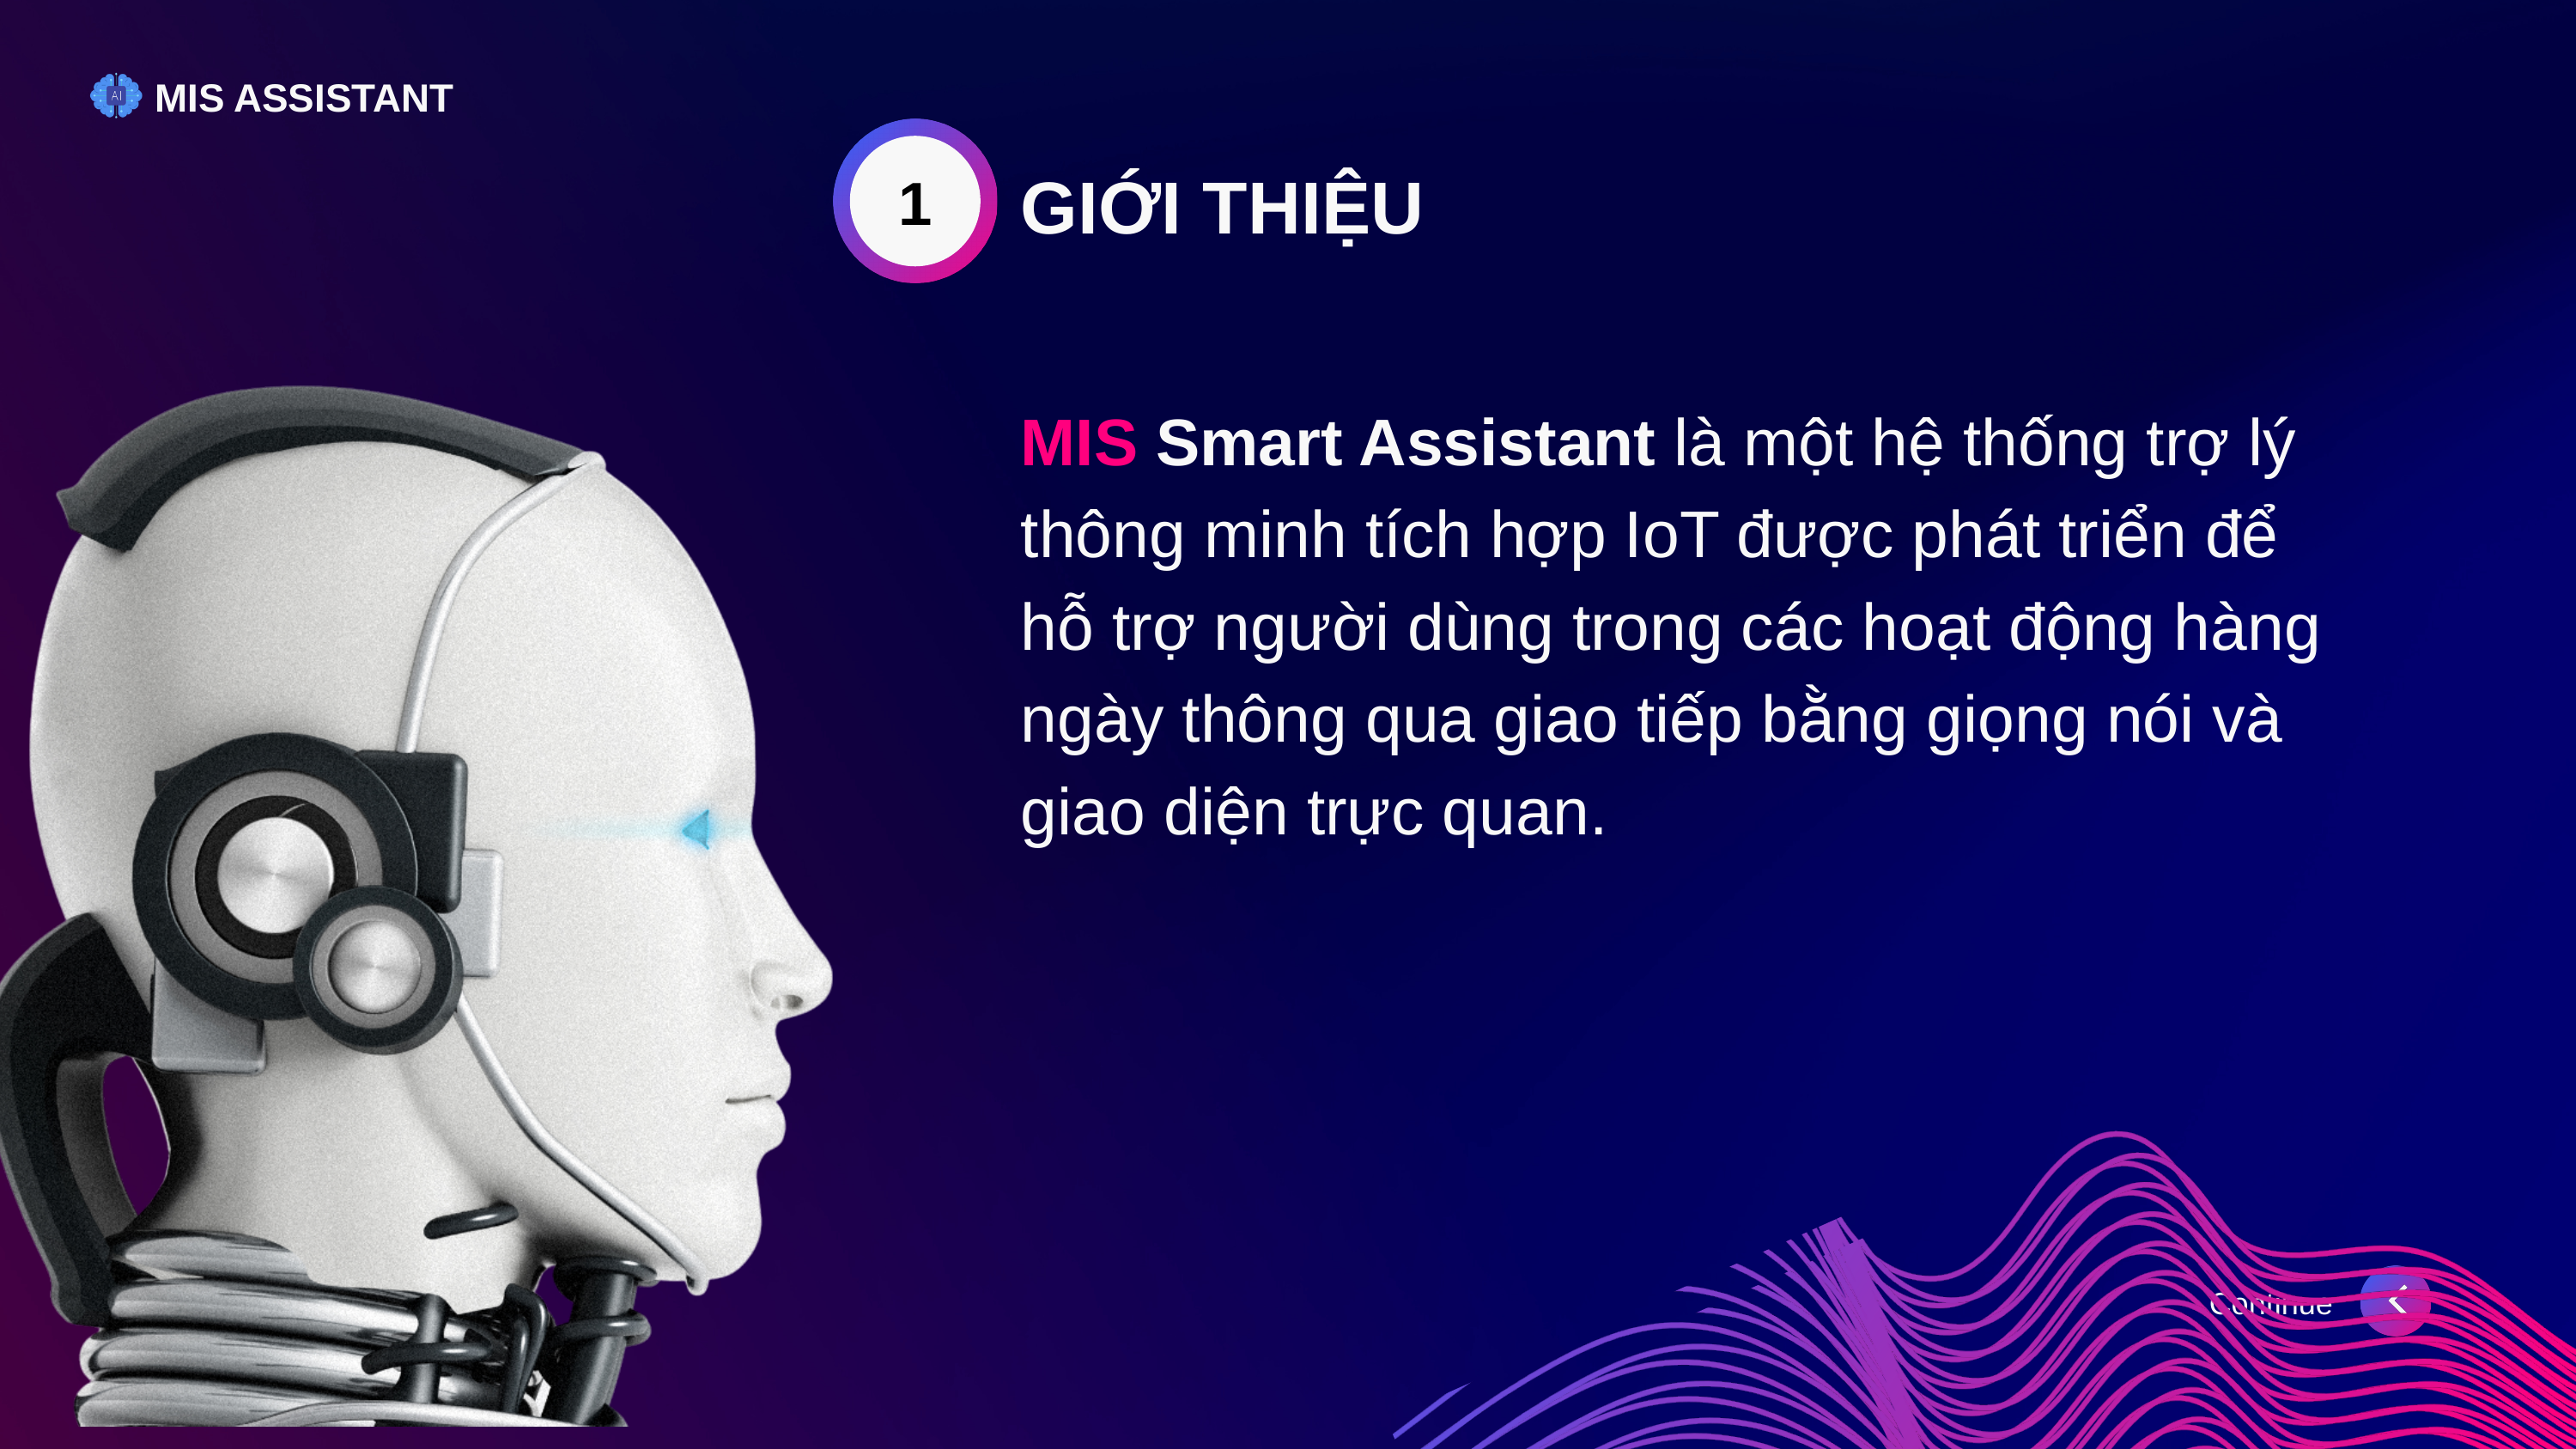

MIS ASSISTANT

1
GIỚI THIỆU

MIS Smart Assistant là một hệ thống trợ lý thông minh tích hợp IoT được phát triển để hỗ trợ người dùng trong các hoạt động hàng ngày thông qua giao tiếp bằng giọng nói và giao diện trực quan.

Continue